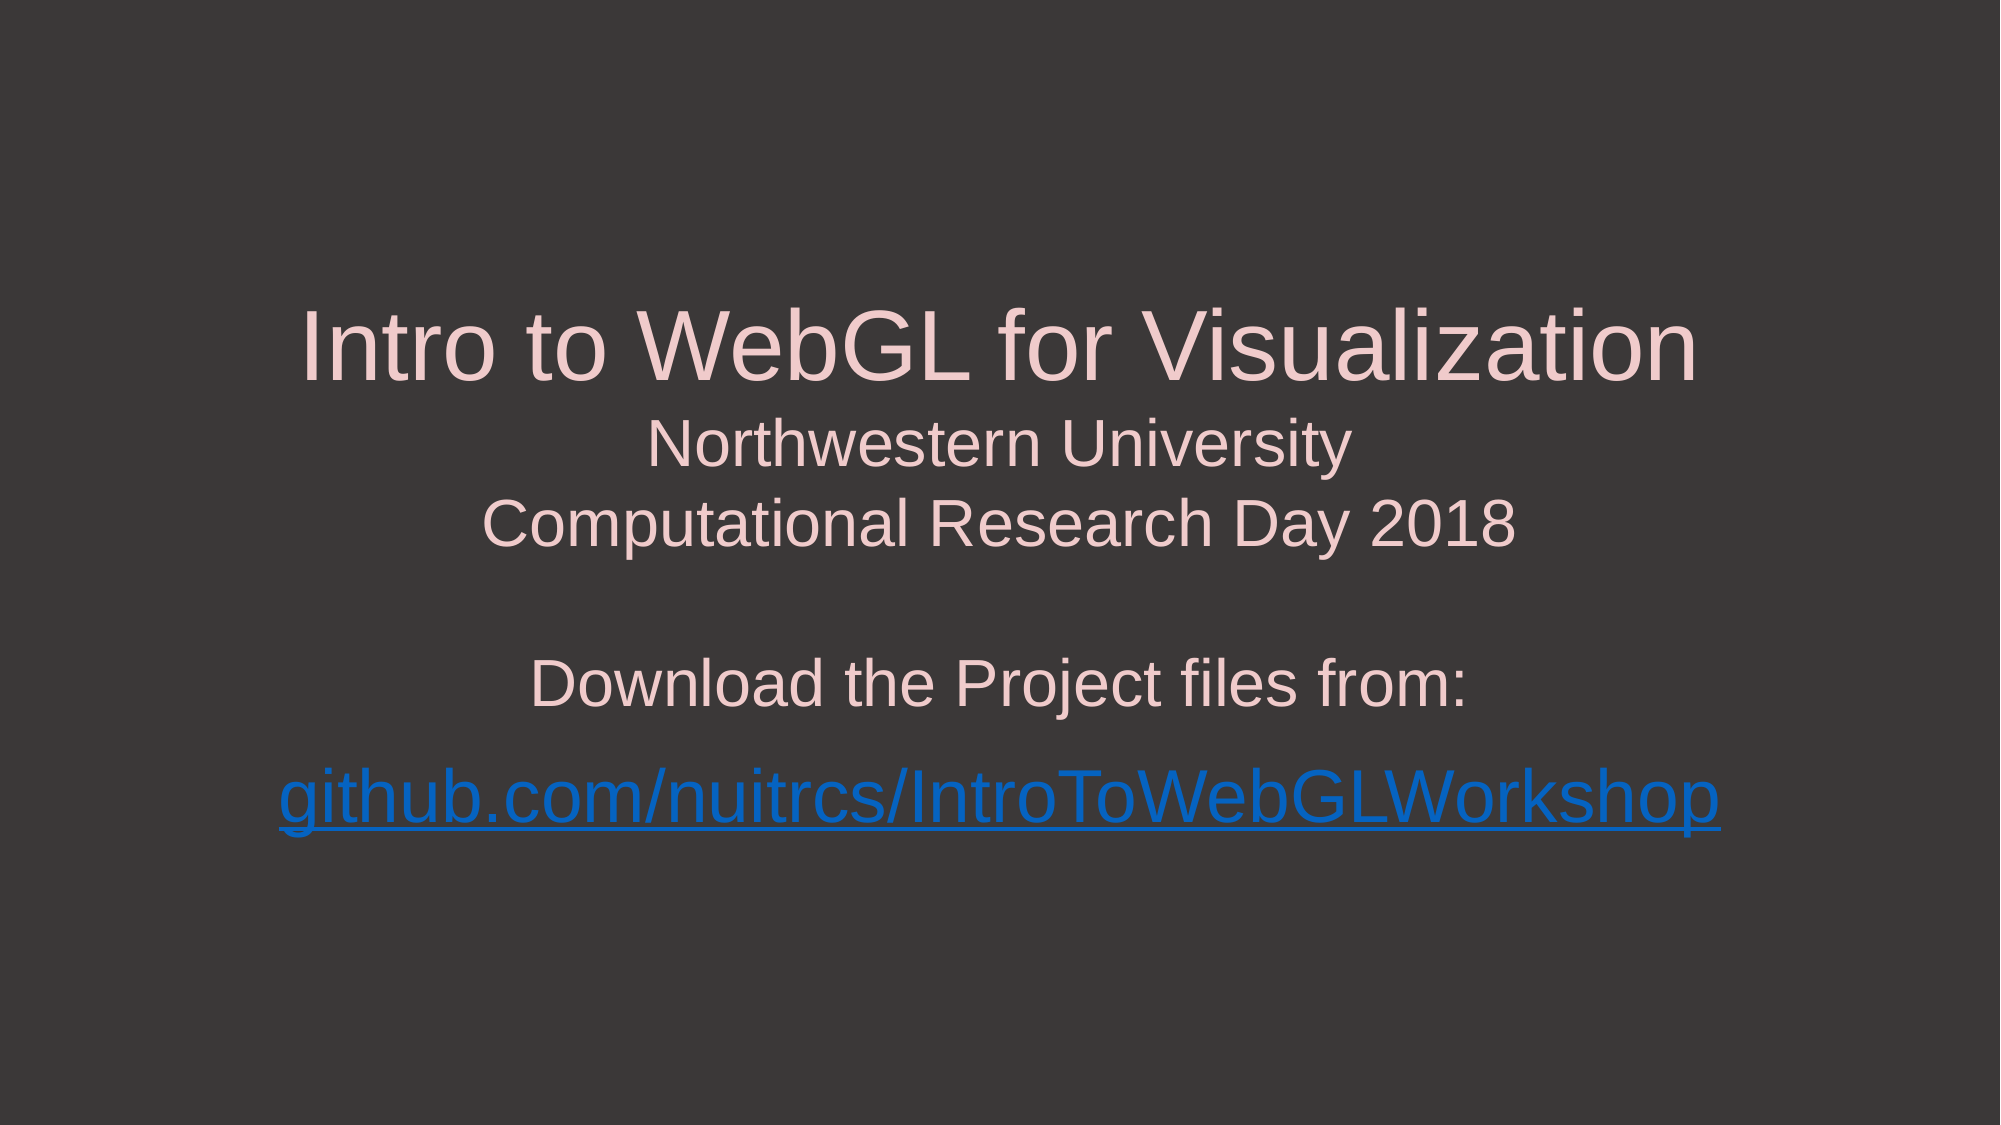

Intro to WebGL for Visualization
Northwestern University
Computational Research Day 2018

Download the Project files from:

github.com/nuitrcs/IntroToWebGLWorkshop